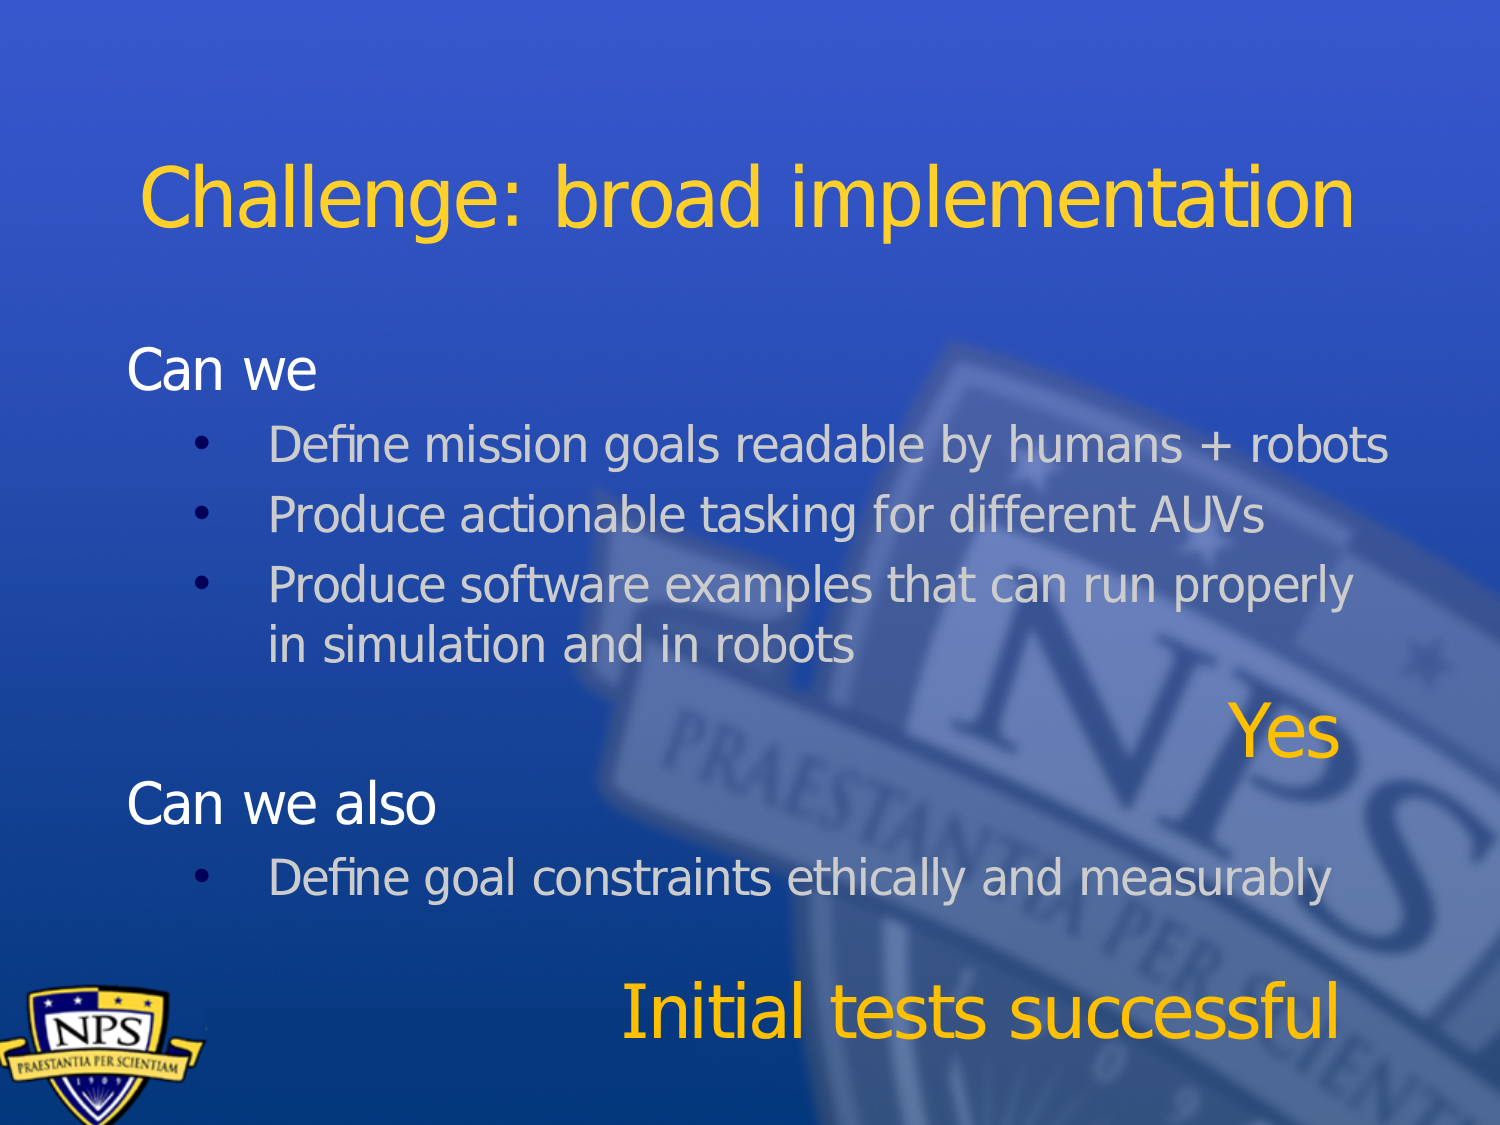

# Challenge: broad implementation
Can we
Define mission goals readable by humans + robots
Produce actionable tasking for different AUVs
Produce software examples that can run properly in simulation and in robots

Can we also
Define goal constraints ethically and measurably

Yes
Initial tests successful